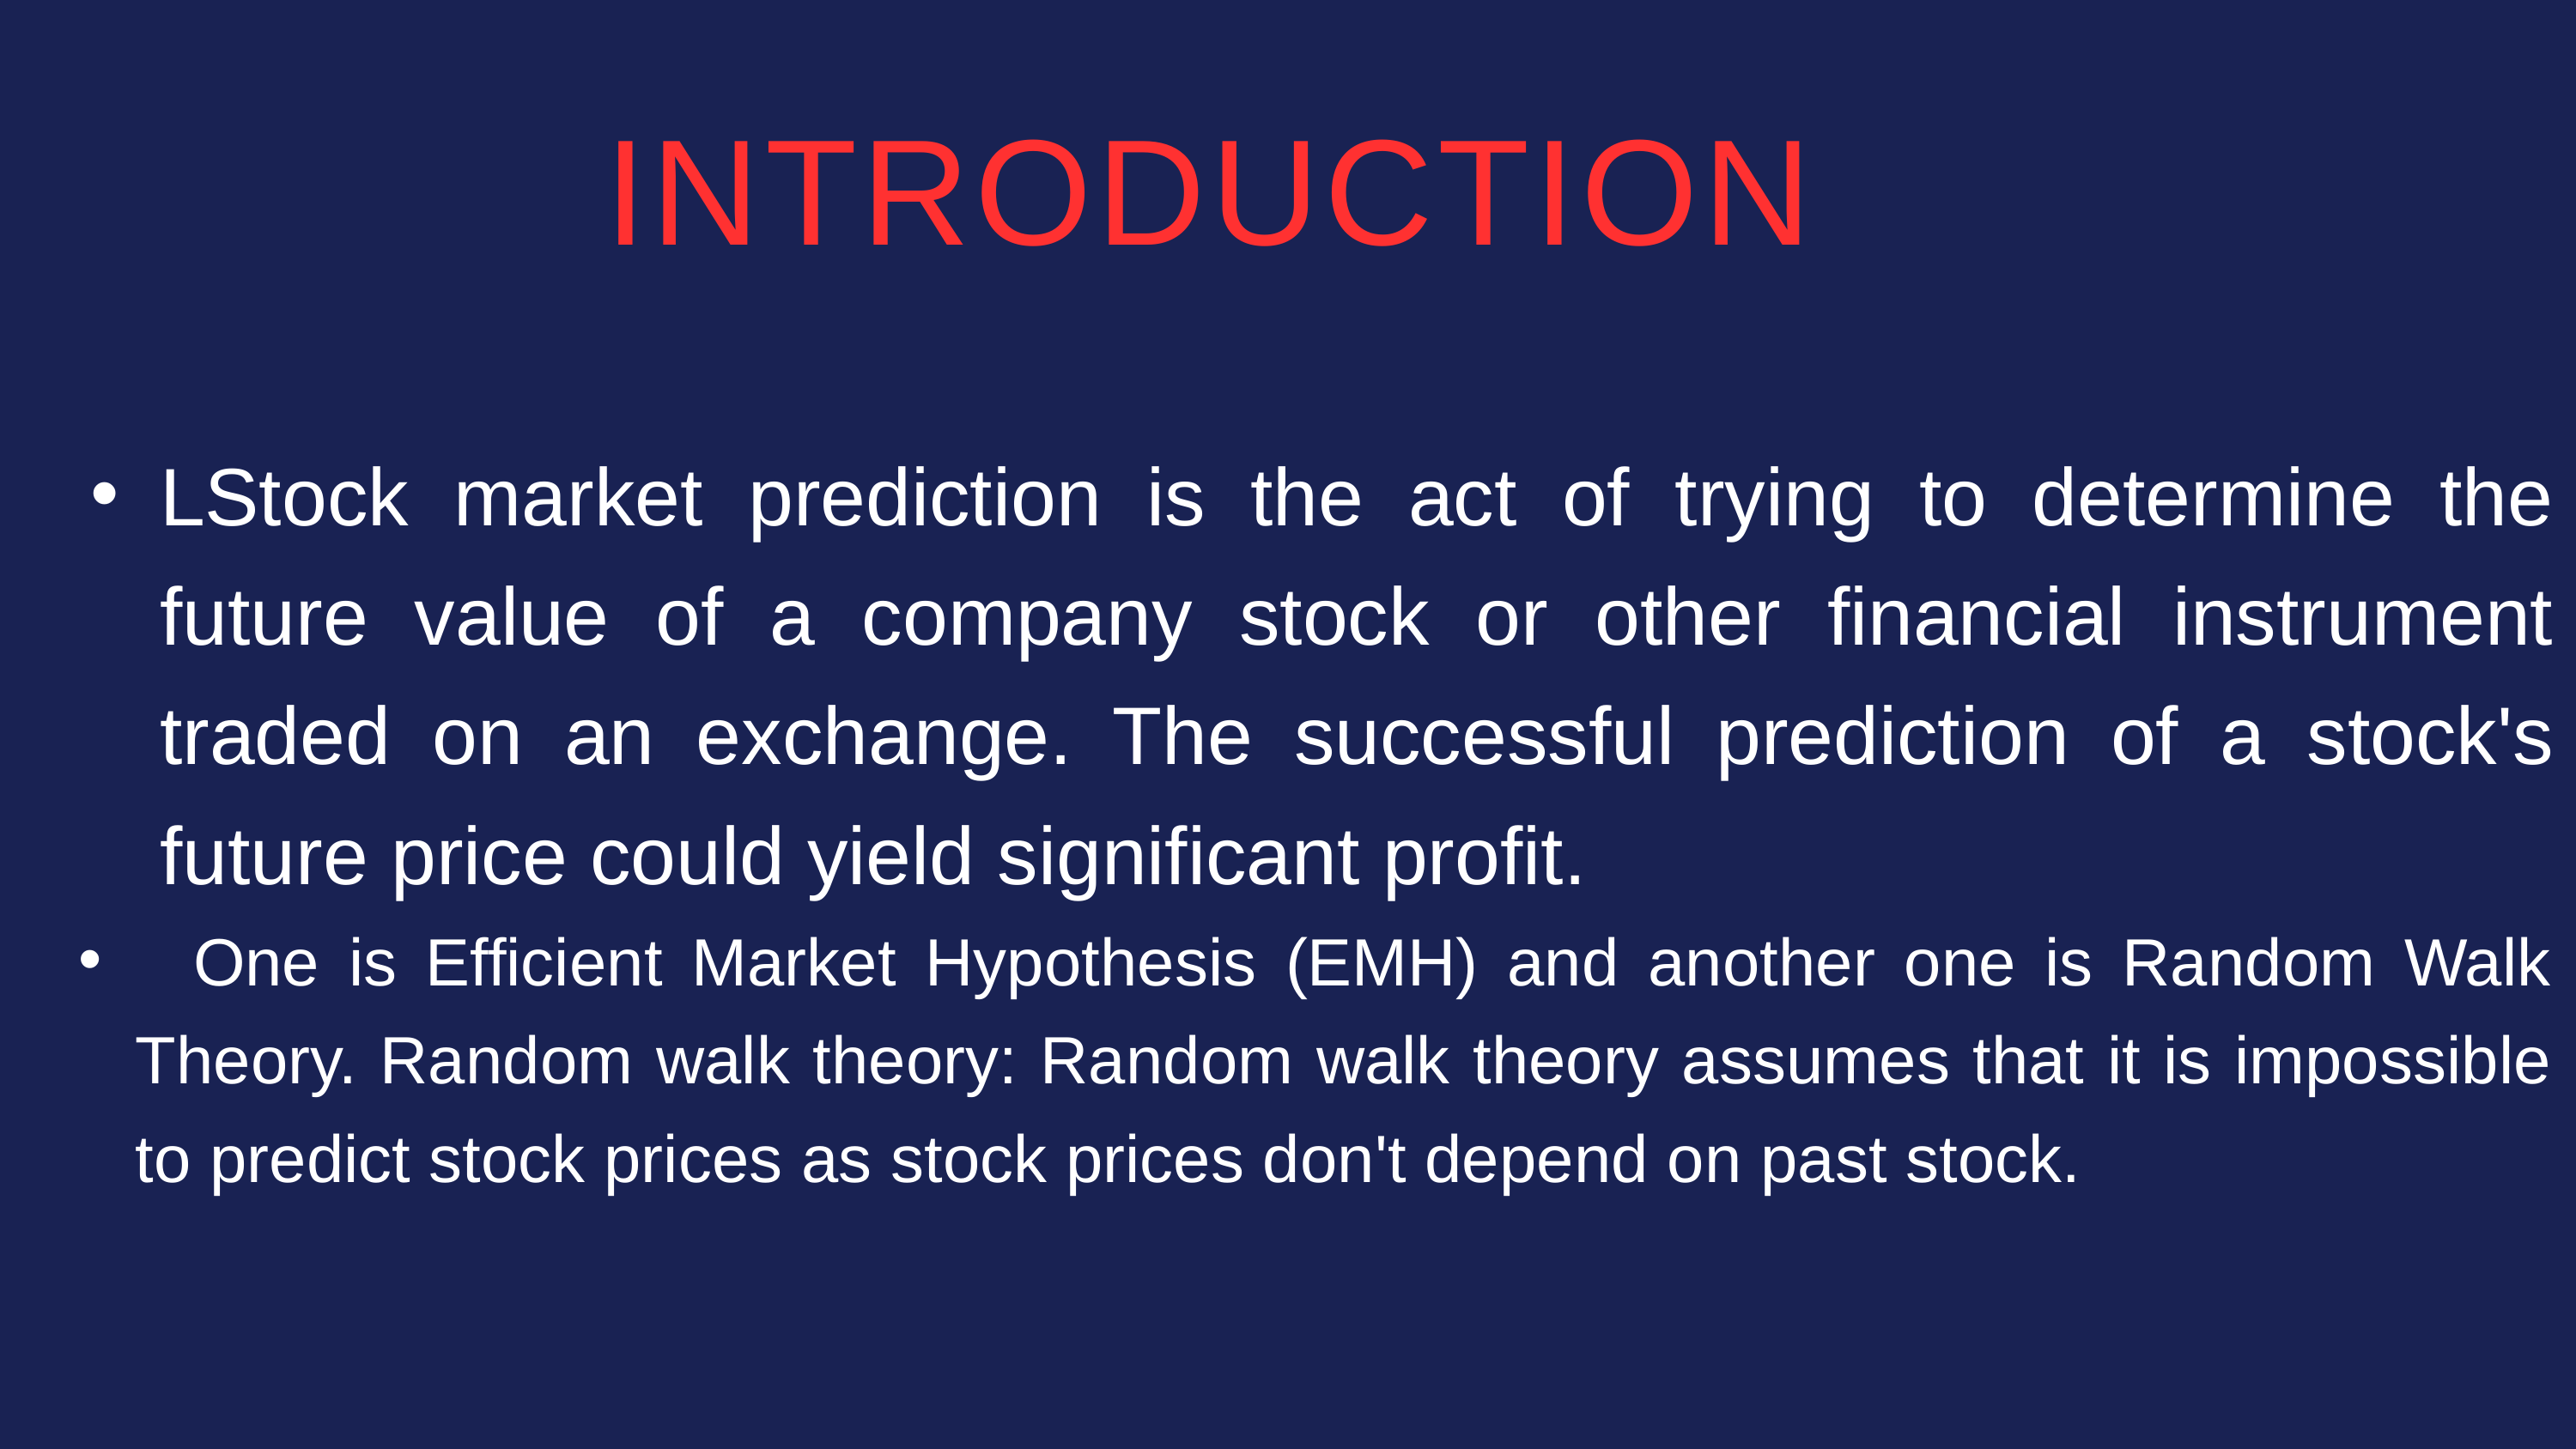

INTRODUCTION
LStock market prediction is the act of trying to determine the future value of a company stock or other financial instrument traded on an exchange. The successful prediction of a stock's future price could yield significant profit.
  One is Efficient Market Hypothesis (EMH) and another one is Random Walk Theory. Random walk theory: Random walk theory assumes that it is impossible to predict stock prices as stock prices don't depend on past stock.